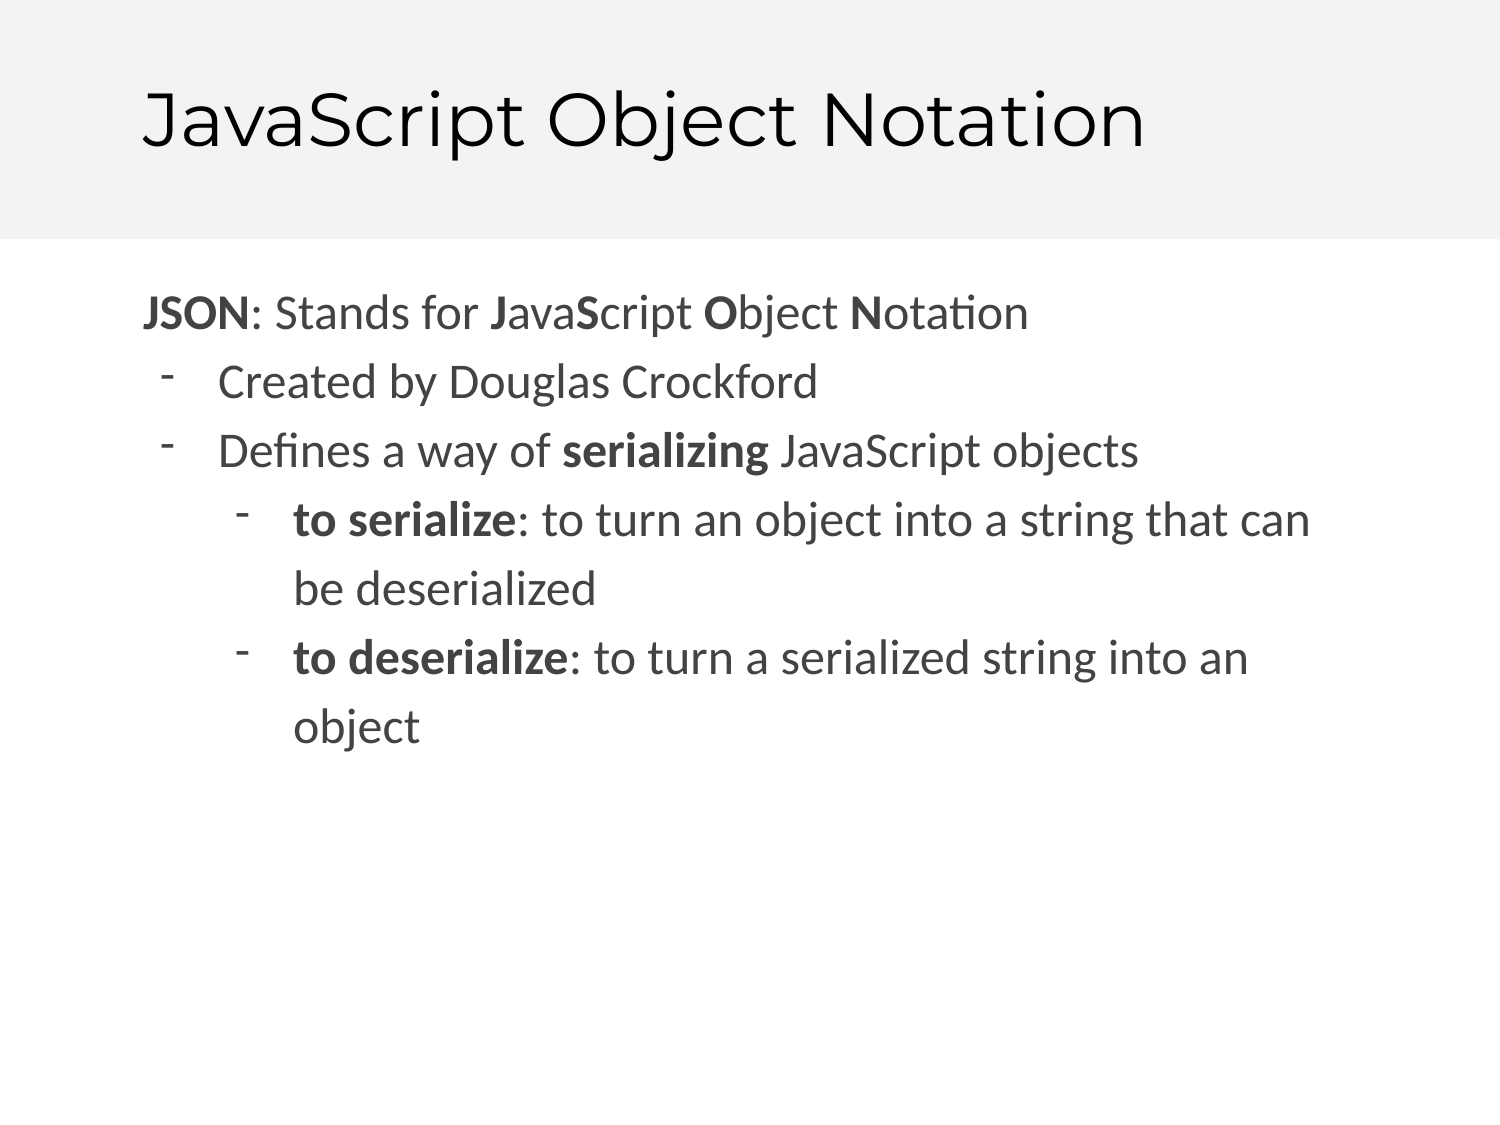

JavaScript Object Notation
JSON: Stands for JavaScript Object Notation
Created by Douglas Crockford
Defines a way of serializing JavaScript objects
to serialize: to turn an object into a string that can be deserialized
to deserialize: to turn a serialized string into an object